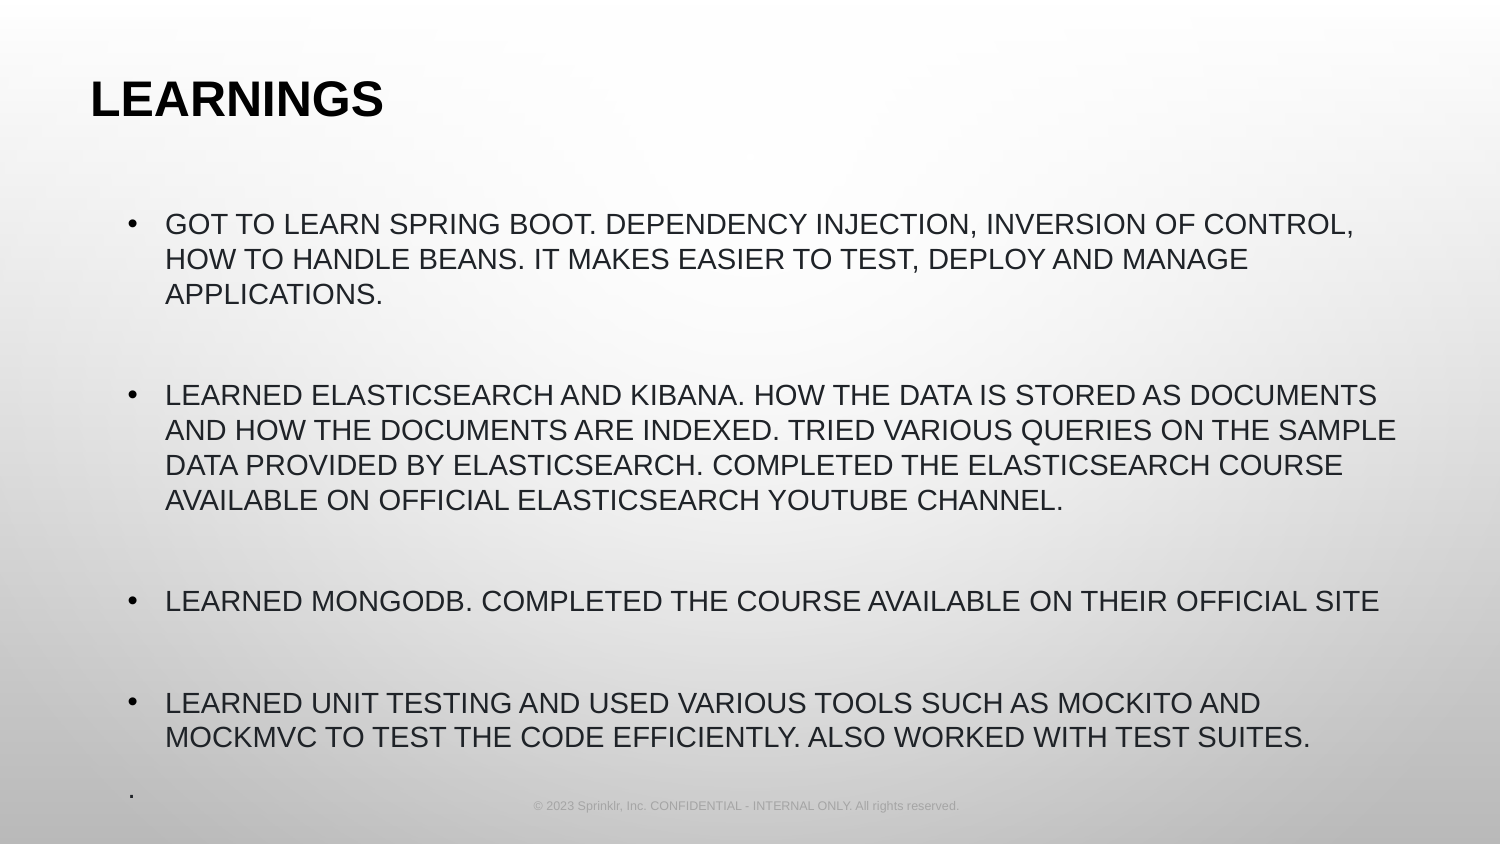

# Learnings
Got to learn Spring Boot. Dependency Injection, Inversion of control, how to handle beans. It makes easier to test, deploy and manage applications.

Learned ElasticSearch and Kibana. How the data is stored as documents and how the documents are indexed. Tried various queries on the sample data provided by ElasticSearch. Completed the ElasticSearch course available on official ElasticSearch youtube channel.

Learned MongoDB. Completed the course available on their official site

Learned unit testing and used various tools such as Mockito and Mockmvc to test the code efficiently. Also worked with test suites.
.

© 2023 Sprinklr, Inc. CONFIDENTIAL - INTERNAL ONLY. All rights reserved.